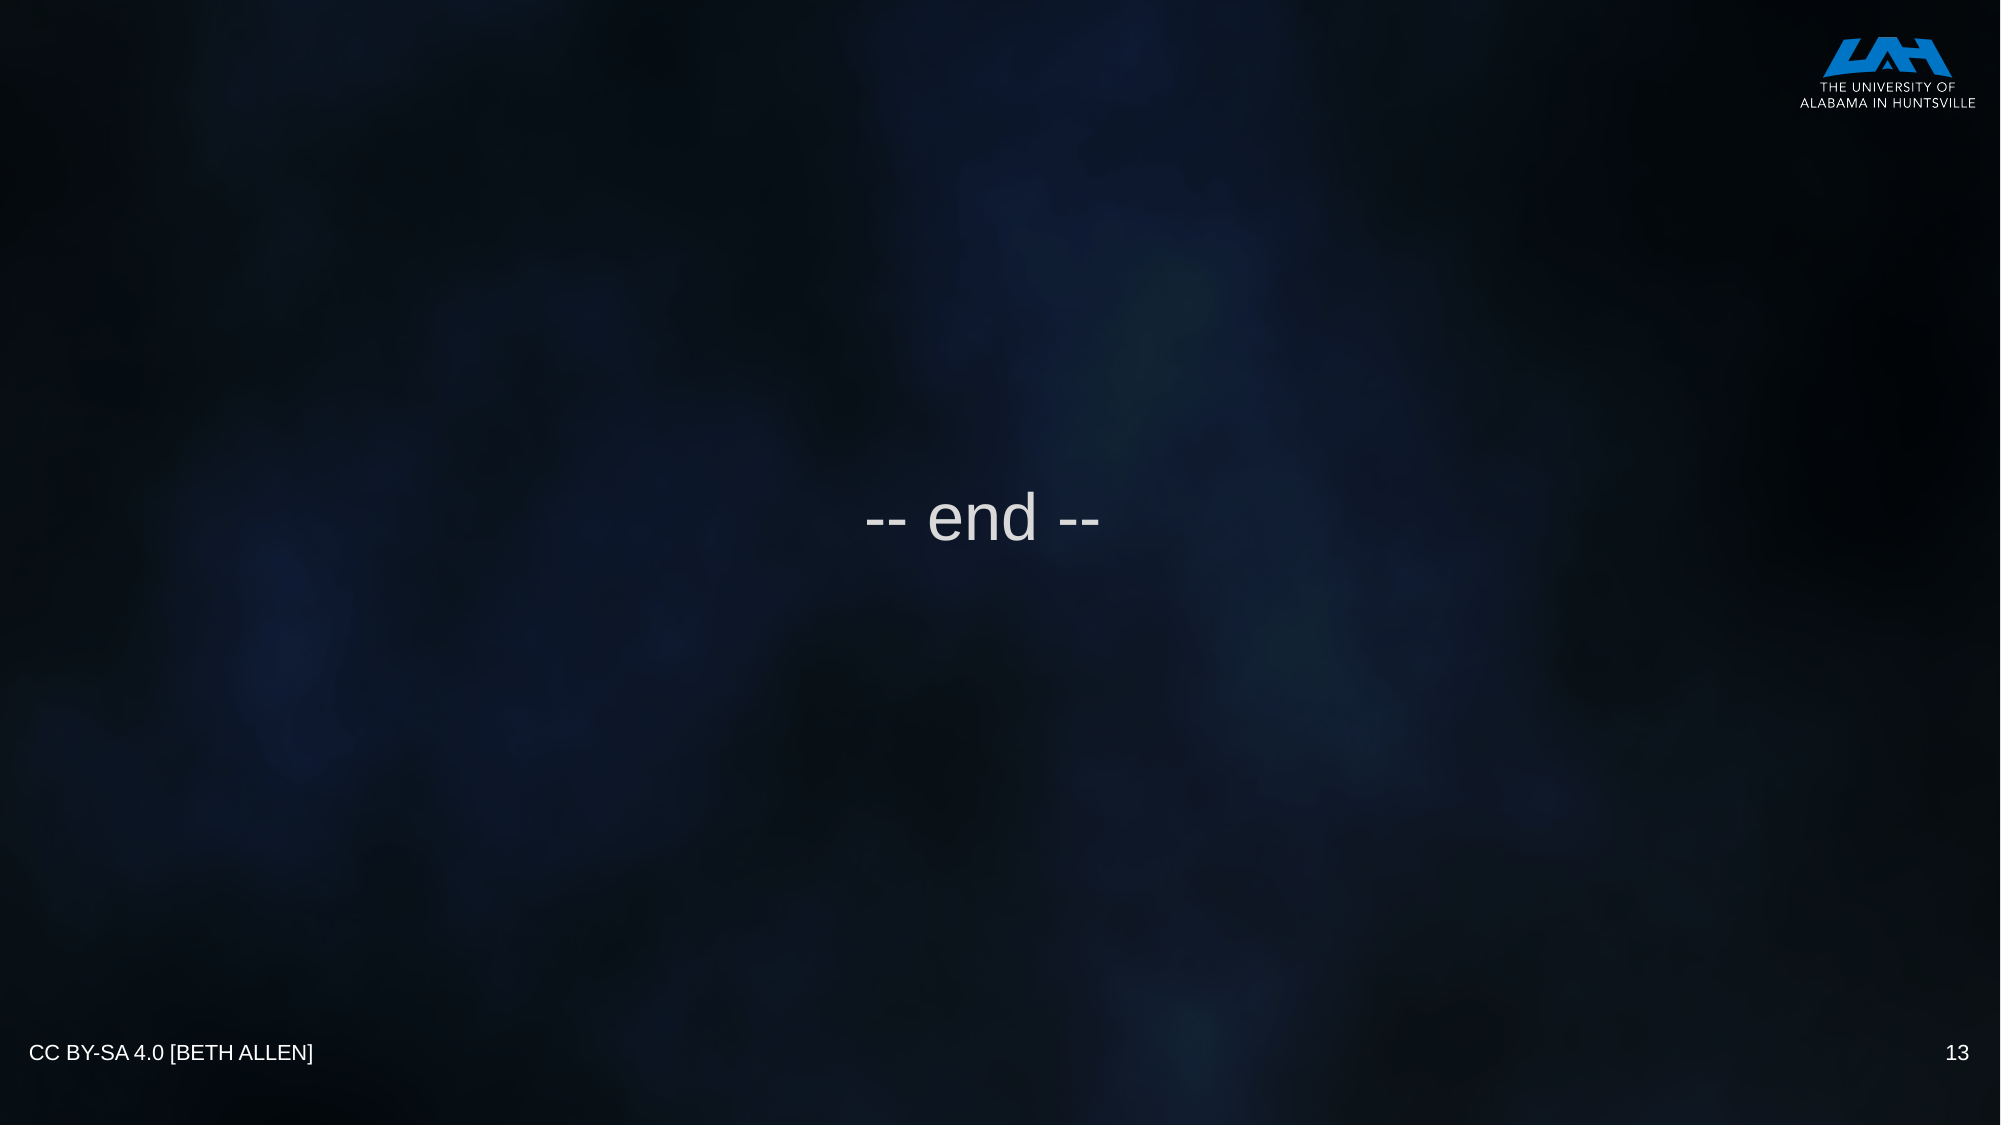

#

-- end --
CC BY-SA 4.0 [Beth Allen]
13